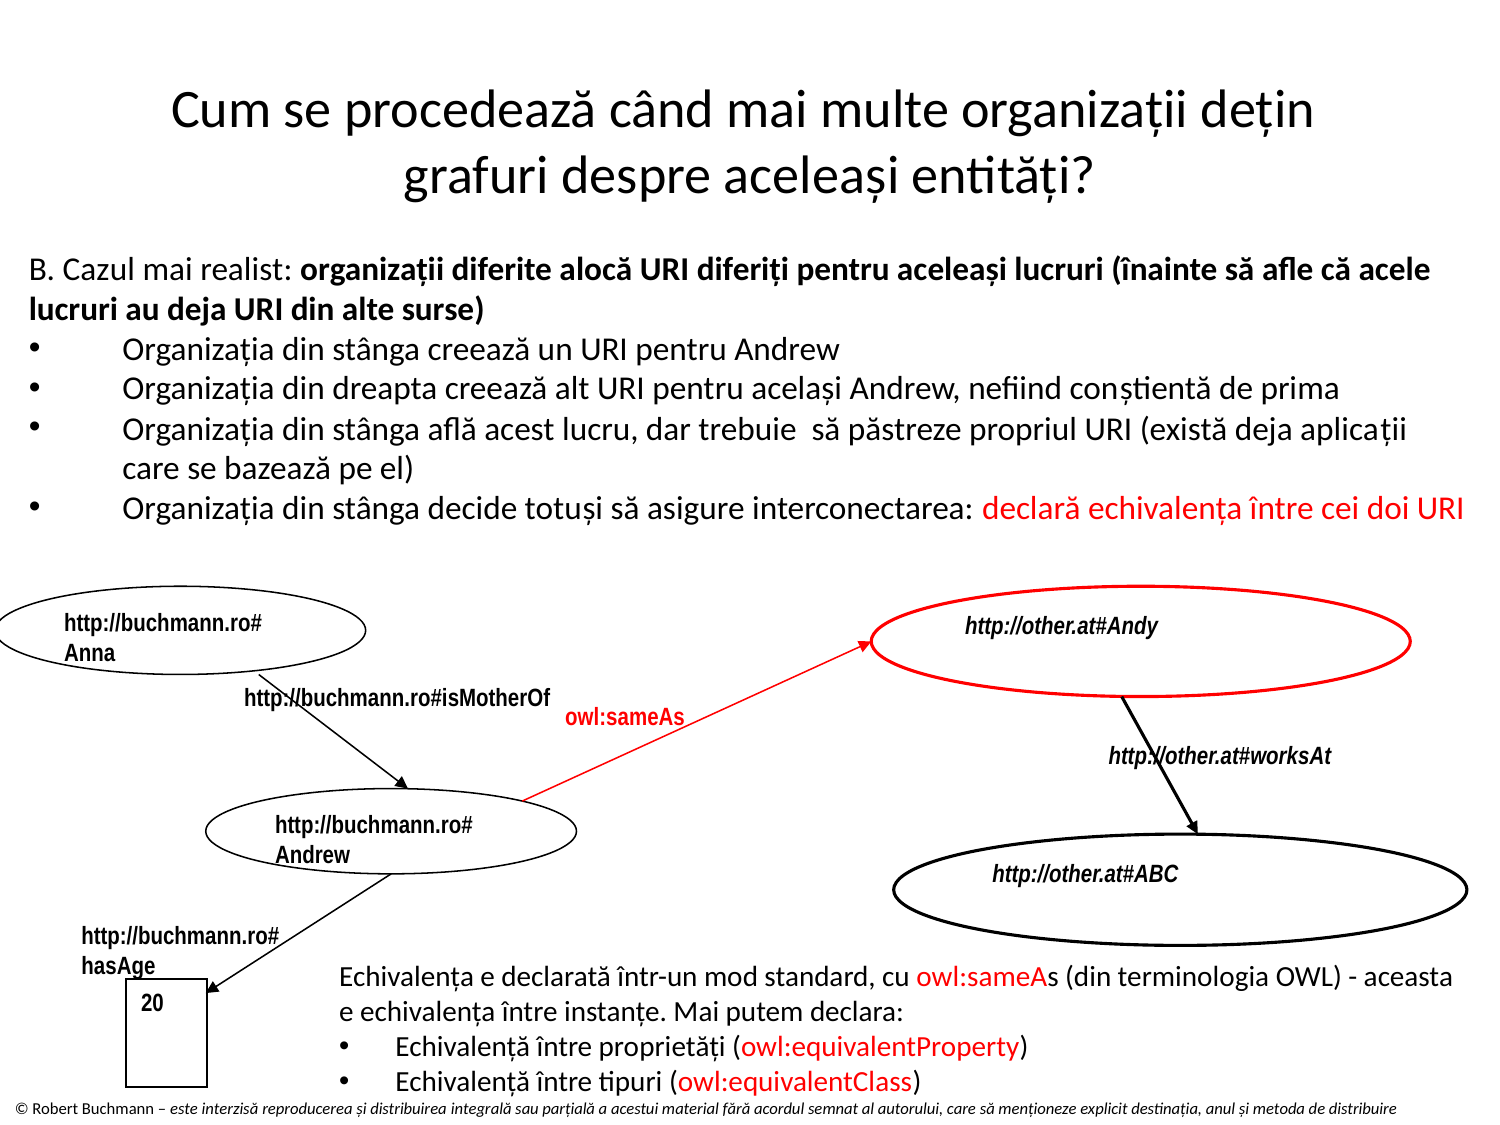

# Cum se procedează când mai multe organizații dețin grafuri despre aceleași entități?
B. Cazul mai realist: organizaţii diferite alocă URI diferiți pentru aceleaşi lucruri (înainte să afle că acele lucruri au deja URI din alte surse)
Organizația din stânga creează un URI pentru Andrew
Organizația din dreapta creează alt URI pentru acelaşi Andrew, nefiind conștientă de prima
Organizația din stânga află acest lucru, dar trebuie  să păstreze propriul URI (există deja aplicaţii care se bazează pe el)
Organizația din stânga decide totuși să asigure interconectarea: declară echivalența între cei doi URI
http://buchmann.ro#
Anna
http://other.at#Andy
http://other.at#worksAt
http://other.at#ABC

http://buchmann.ro#isMotherOf
owl:sameAs
http://buchmann.ro#
Andrew
http://buchmann.ro#
hasAge
Echivalența e declarată într-un mod standard, cu owl:sameAs (din terminologia OWL) - aceasta e echivalența între instanțe. Mai putem declara:
Echivalență între proprietăți (owl:equivalentProperty)
Echivalență între tipuri (owl:equivalentClass)
20